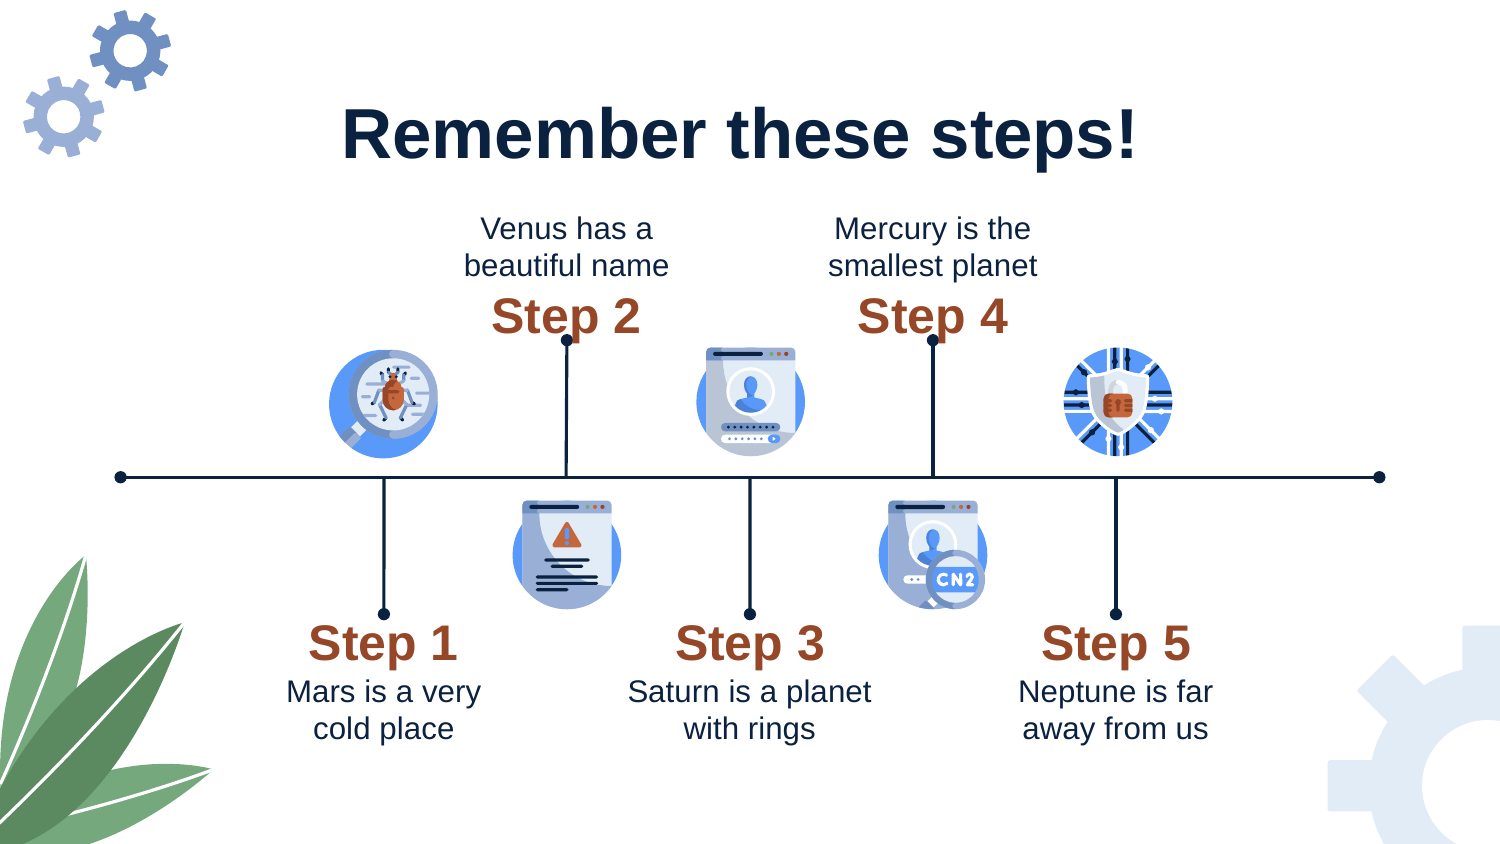

# Remember these steps!
Venus has a beautiful name
Mercury is the smallest planet
Step 2
Step 4

Step 1
Step 3
Step 5
Mars is a very cold place
Saturn is a planet with rings
Neptune is far away from us